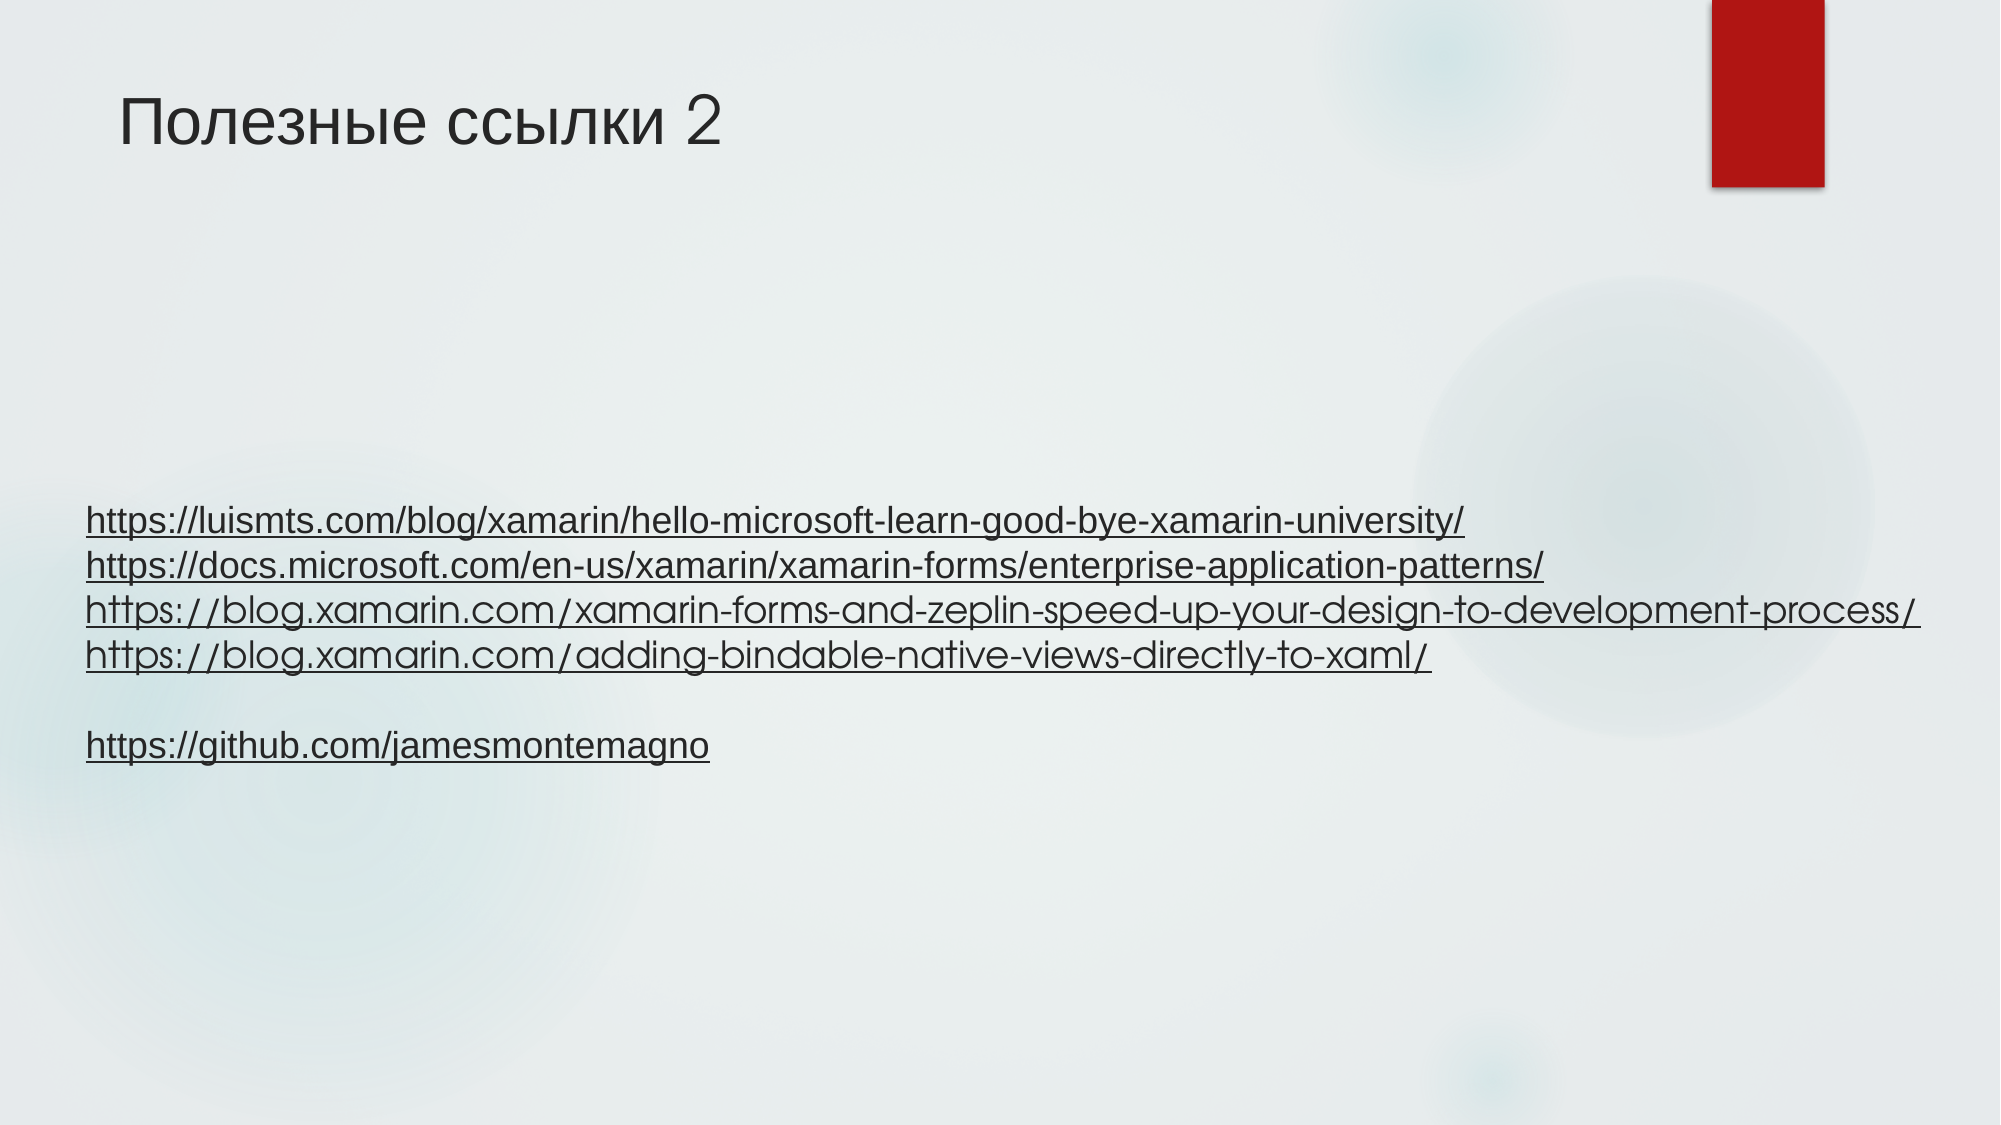

Полезные ссылки 2
https://luismts.com/blog/xamarin/hello-microsoft-learn-good-bye-xamarin-university/
https://docs.microsoft.com/en-us/xamarin/xamarin-forms/enterprise-application-patterns/
https://blog.xamarin.com/xamarin-forms-and-zeplin-speed-up-your-design-to-development-process/
https://blog.xamarin.com/adding-bindable-native-views-directly-to-xaml/

https://github.com/jamesmontemagno